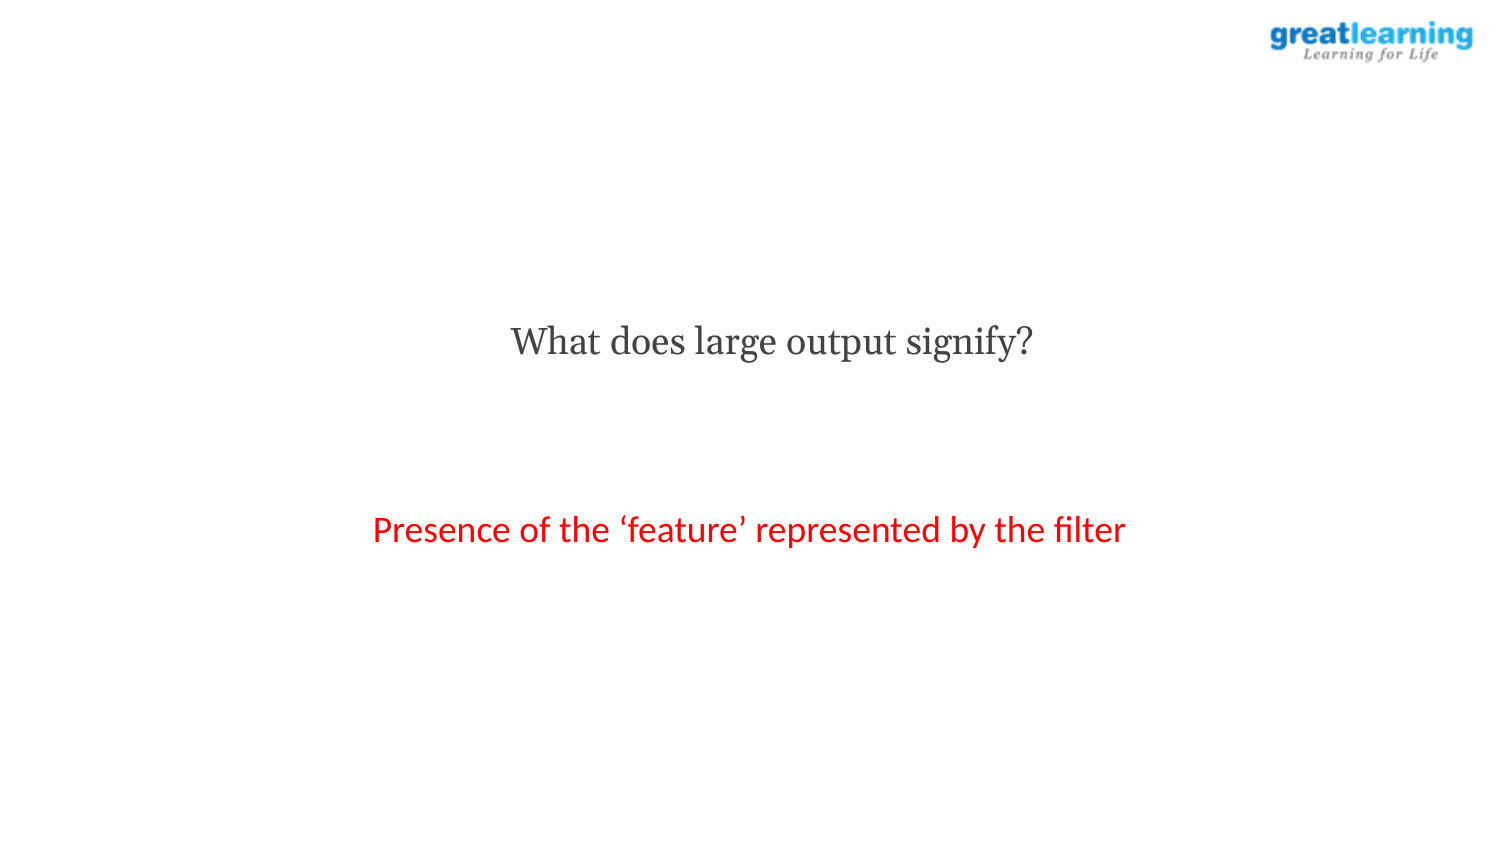

What does large output signify?
Presence of the ‘feature’ represented by the filter